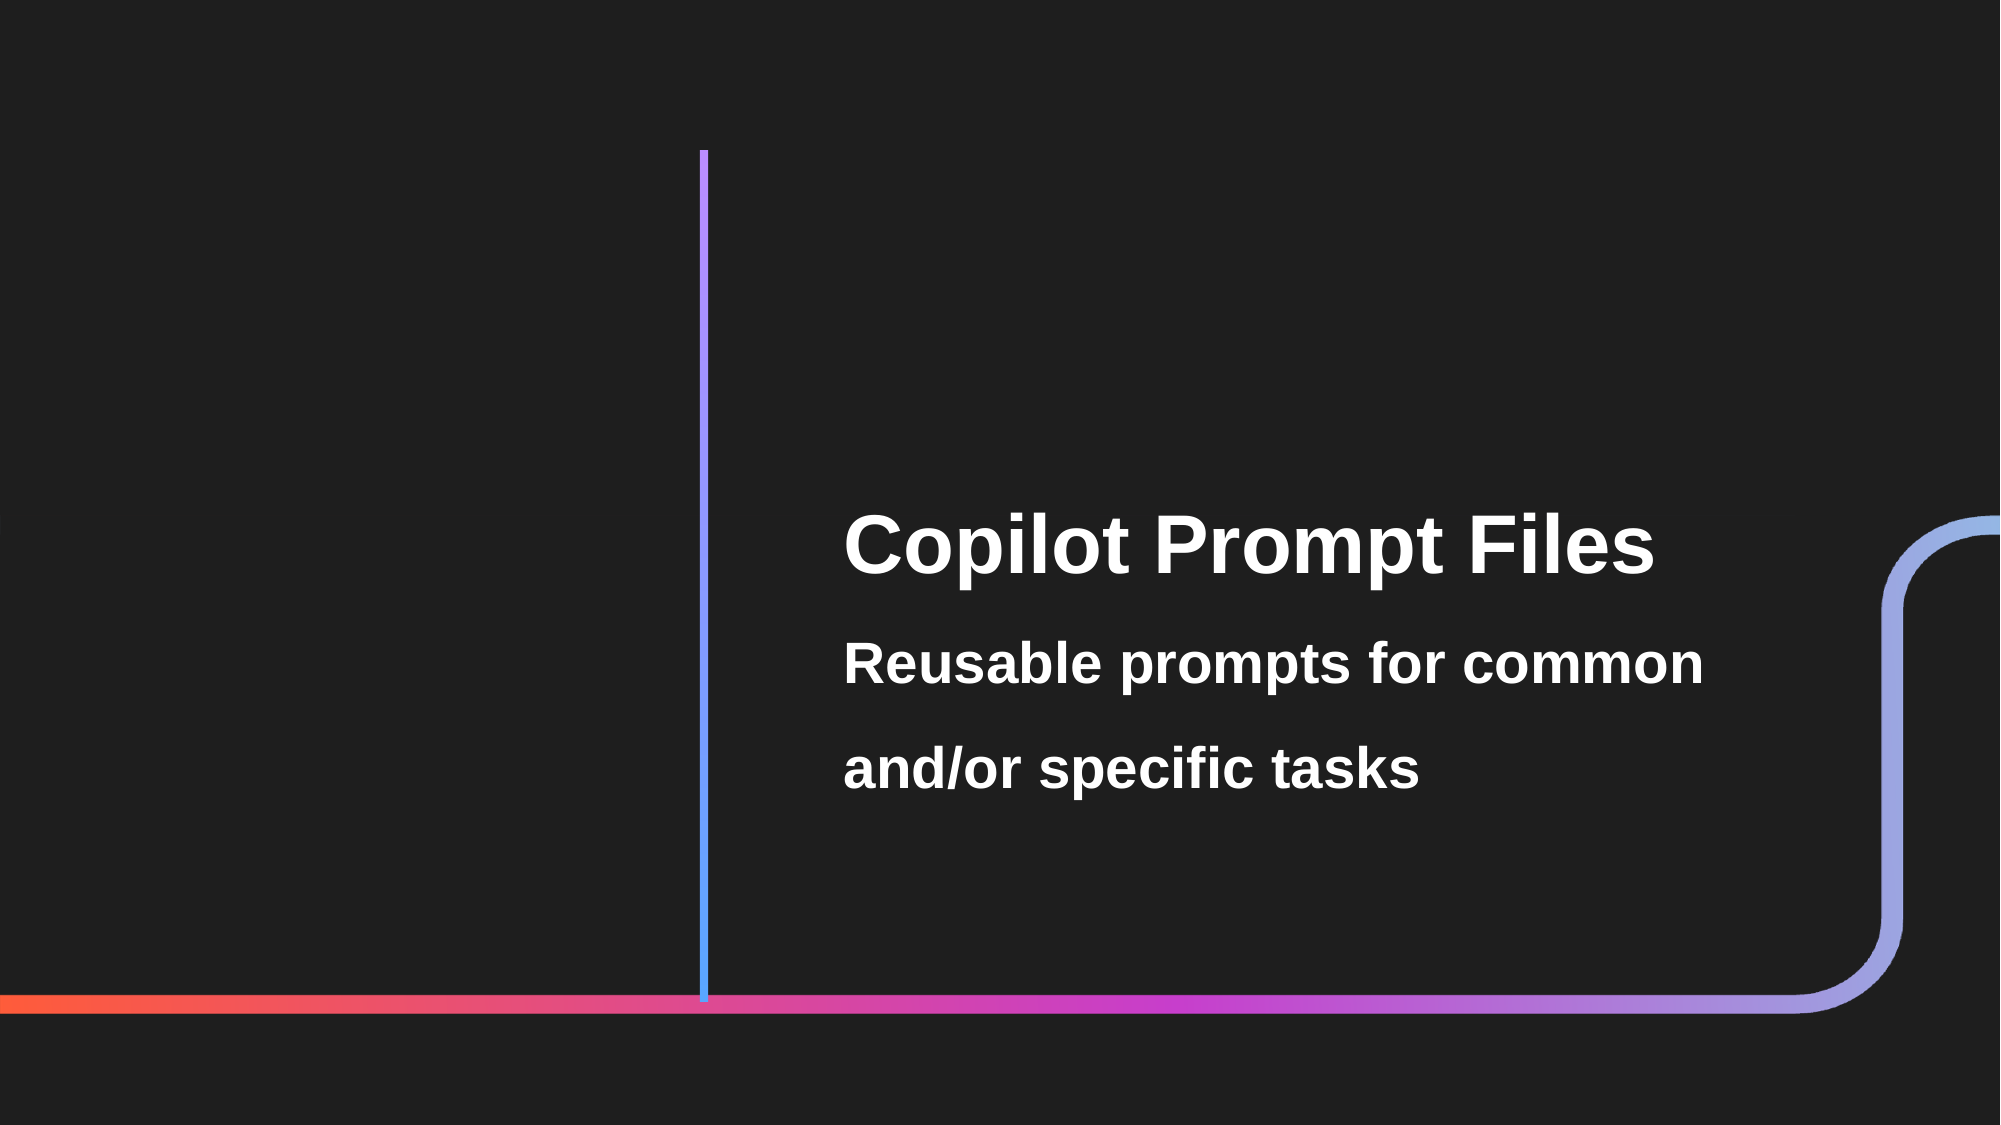

Copilot Prompt Files
Reusable prompts for common and/or specific tasks